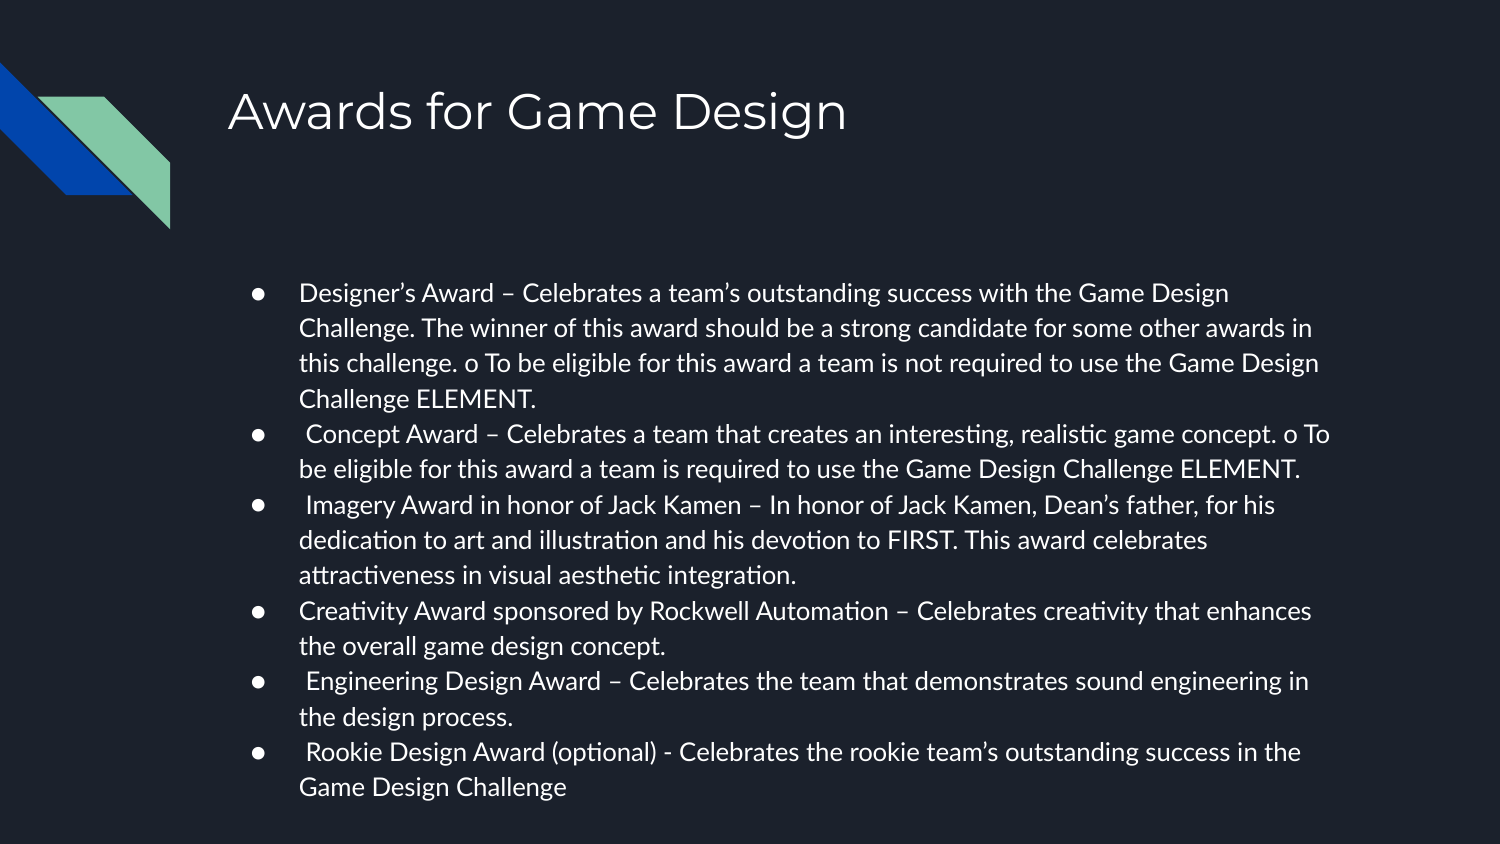

# Awards for Game Design
Designer’s Award – Celebrates a team’s outstanding success with the Game Design Challenge. The winner of this award should be a strong candidate for some other awards in this challenge. o To be eligible for this award a team is not required to use the Game Design Challenge ELEMENT.
 Concept Award – Celebrates a team that creates an interesting, realistic game concept. o To be eligible for this award a team is required to use the Game Design Challenge ELEMENT.
 Imagery Award in honor of Jack Kamen – In honor of Jack Kamen, Dean’s father, for his dedication to art and illustration and his devotion to FIRST. This award celebrates attractiveness in visual aesthetic integration.
Creativity Award sponsored by Rockwell Automation – Celebrates creativity that enhances the overall game design concept.
 Engineering Design Award – Celebrates the team that demonstrates sound engineering in the design process.
 Rookie Design Award (optional) - Celebrates the rookie team’s outstanding success in the Game Design Challenge